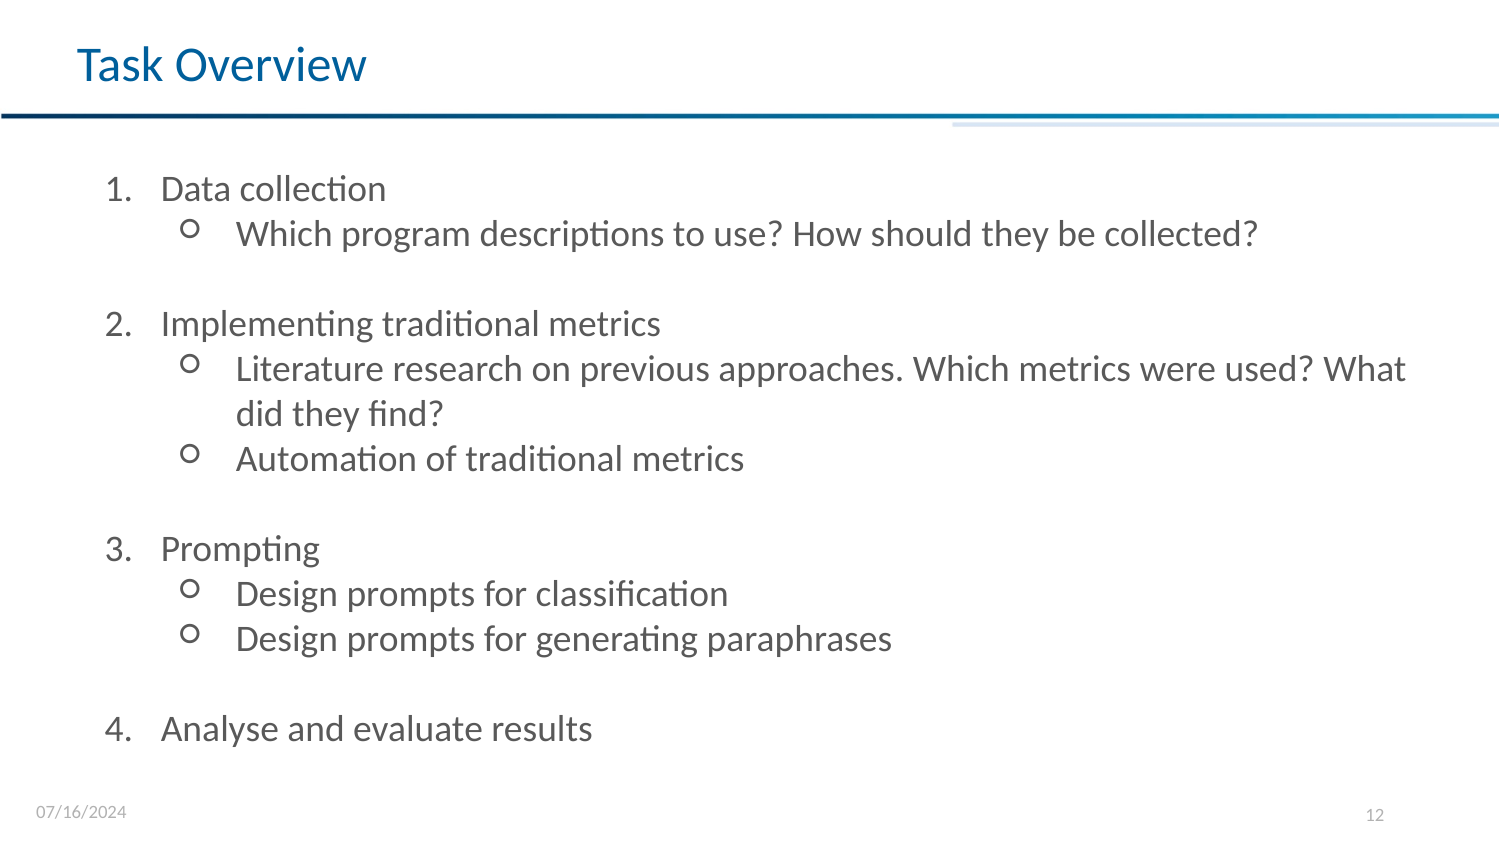

Task Overview
Data collection
Which program descriptions to use? How should they be collected?

Implementing traditional metrics
Literature research on previous approaches. Which metrics were used? What did they find?
Automation of traditional metrics

Prompting
Design prompts for classification
Design prompts for generating paraphrases

Analyse and evaluate results

07/16/2024

12